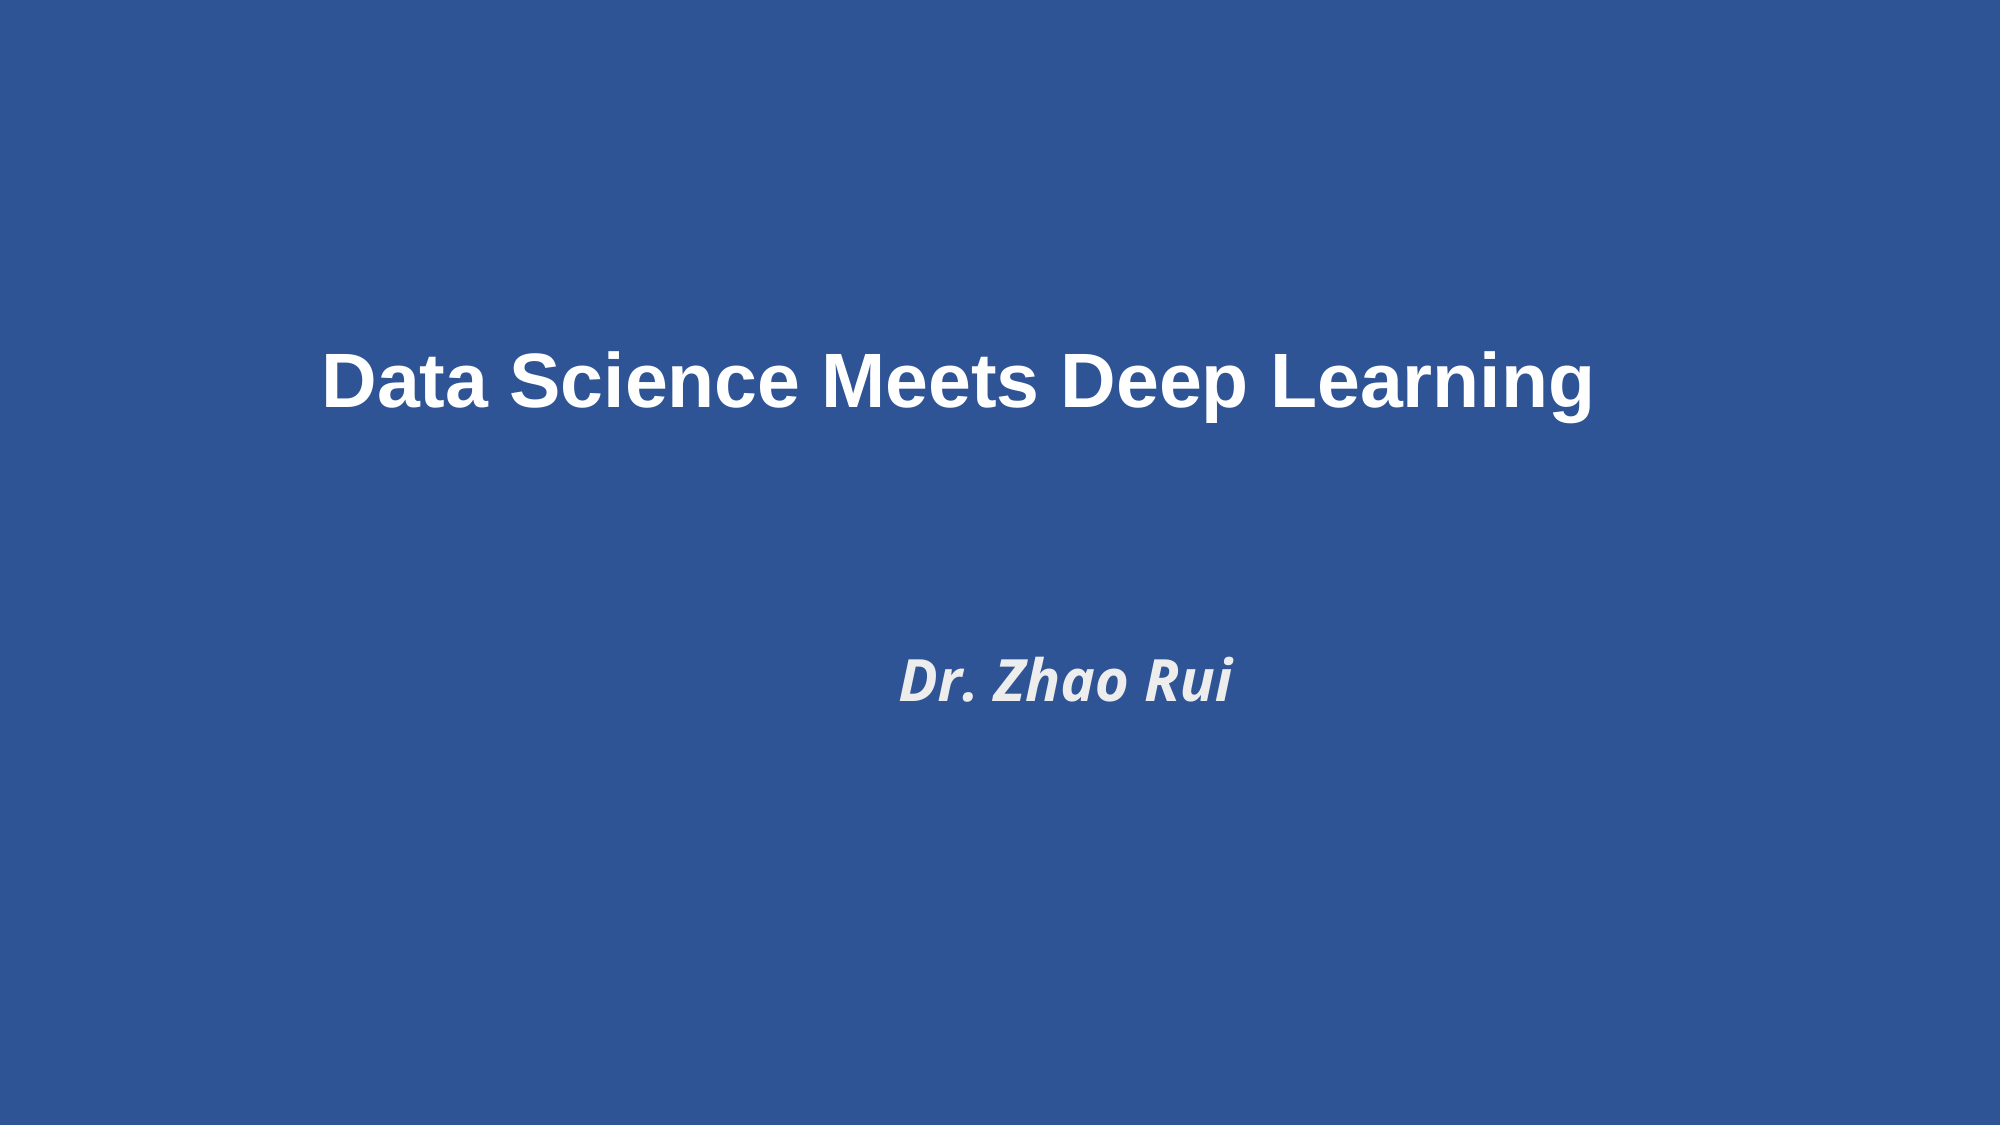

Data Science Meets Deep Learning

Dr. Zhao Rui